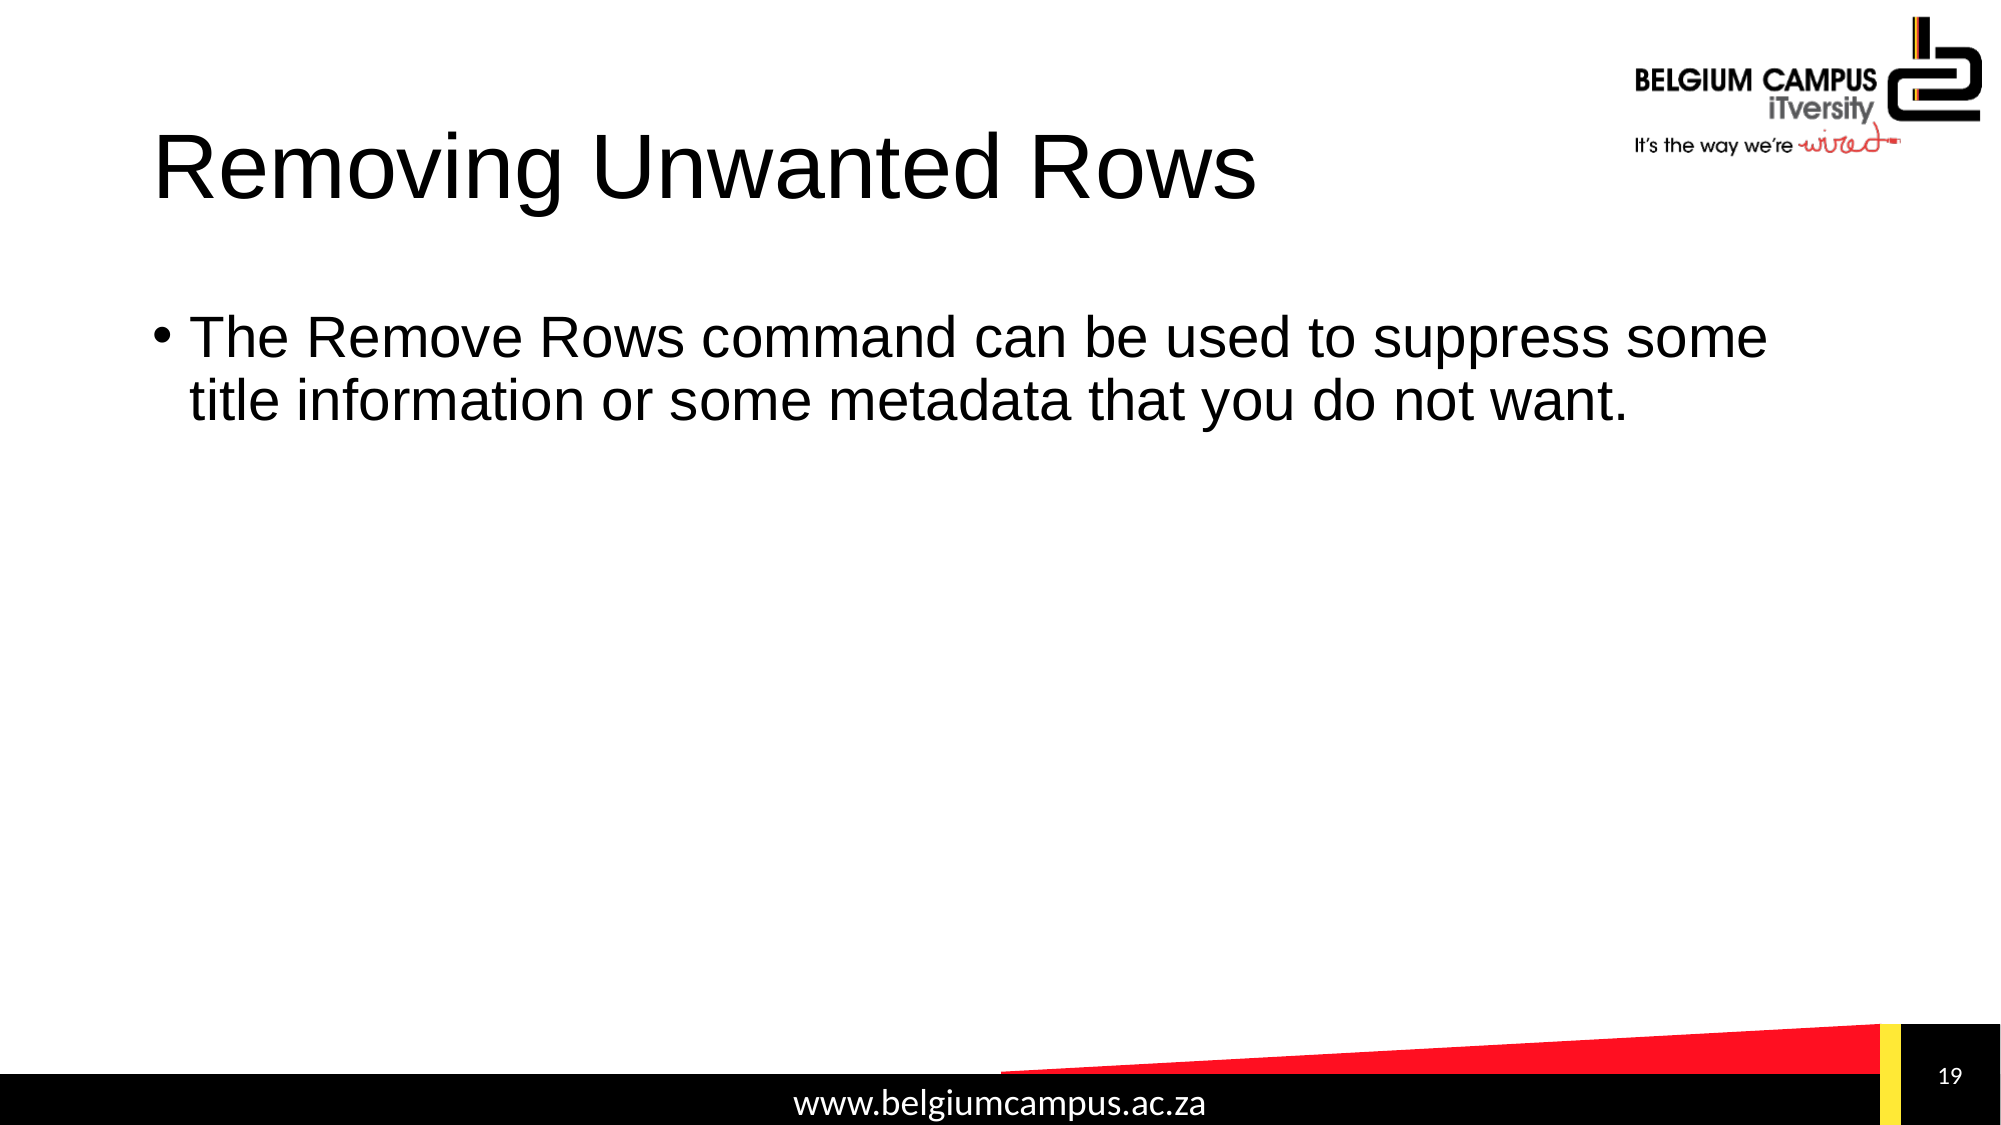

# Removing Unwanted Rows
The Remove Rows command can be used to suppress some title information or some metadata that you do not want.